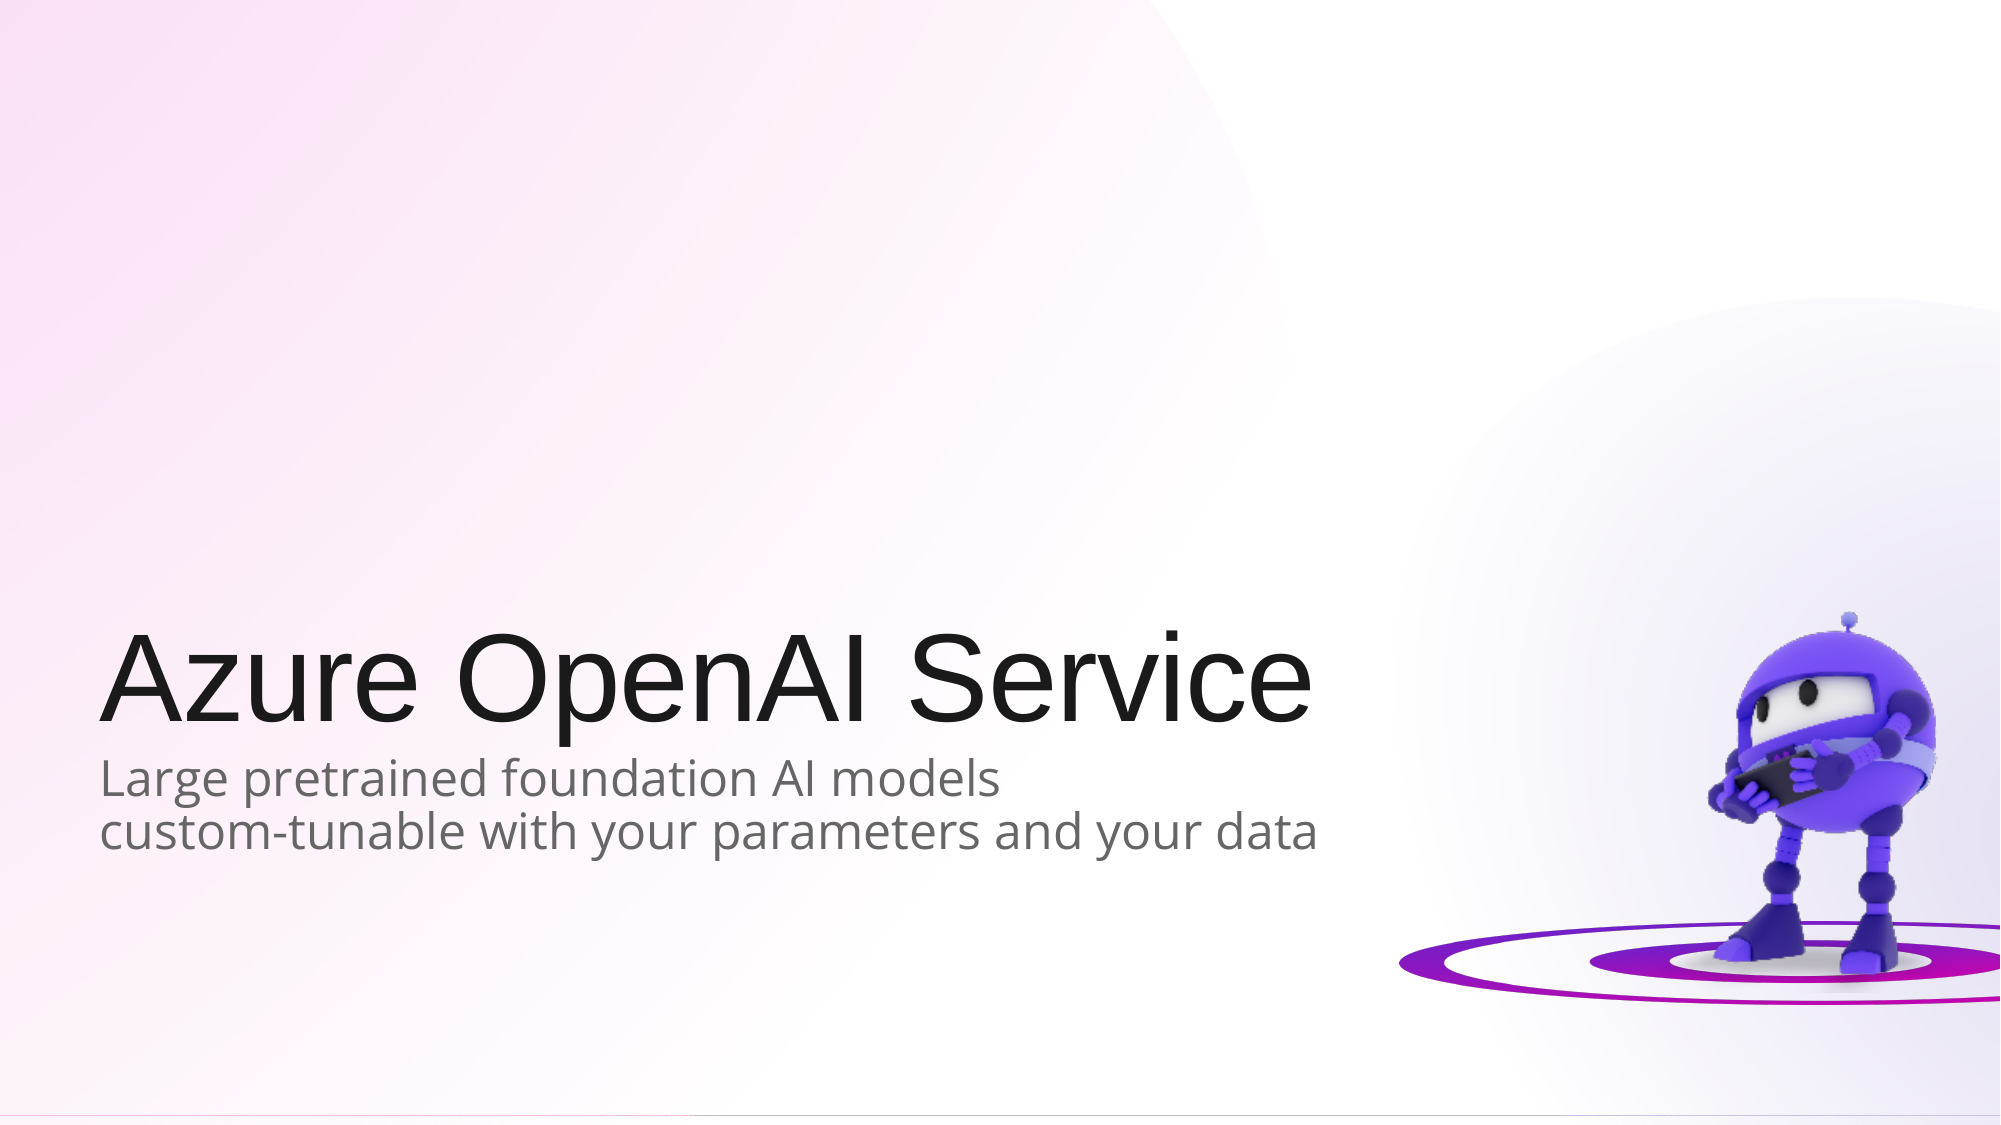

# Azure OpenAI Service
Large pretrained foundation AI models
custom-tunable with your parameters and your data